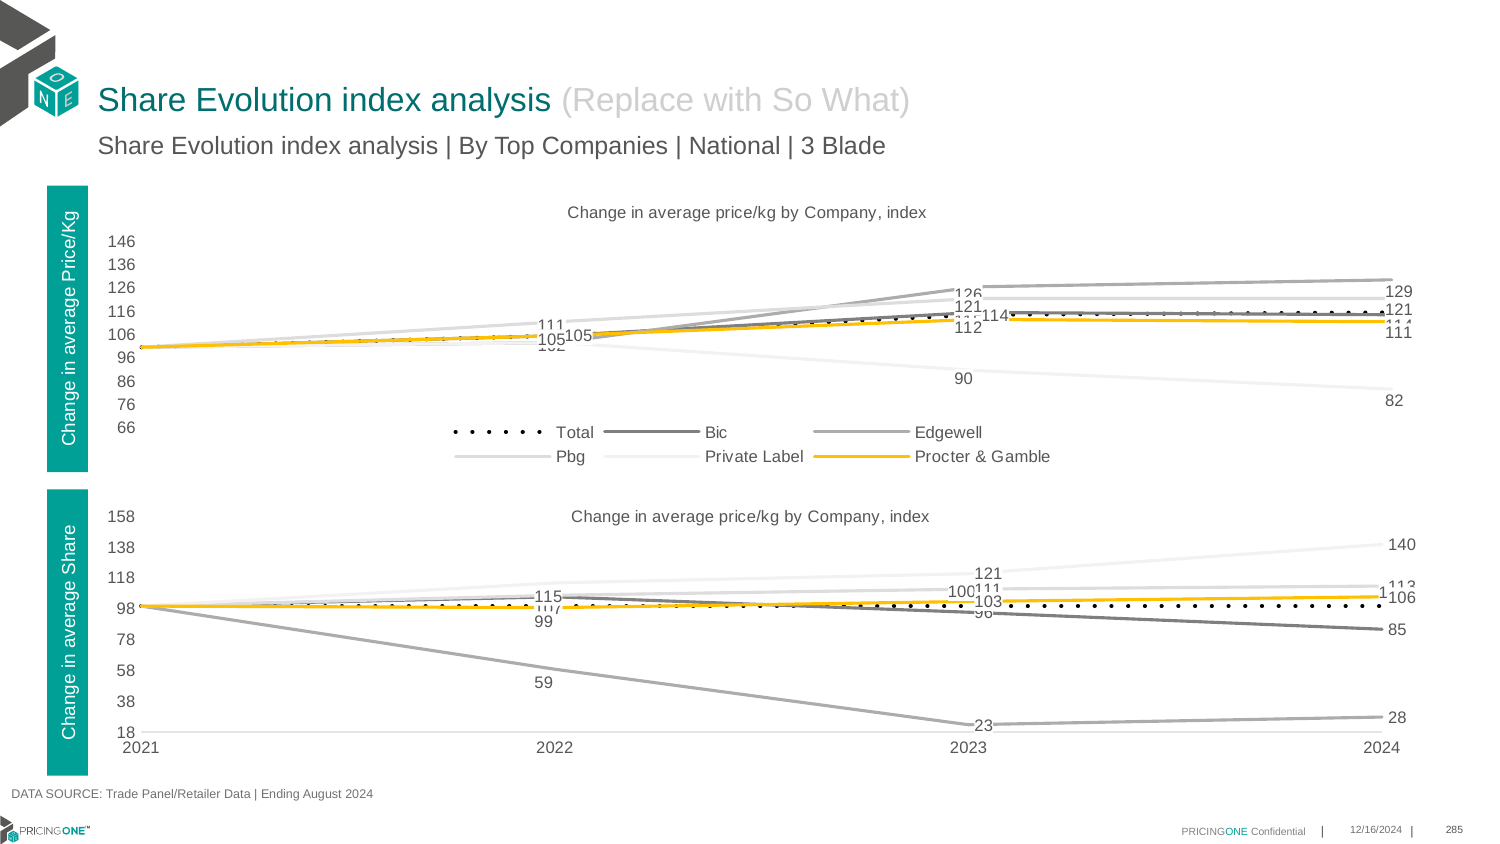

# Share Evolution index analysis (Replace with So What)
Share Evolution index analysis | By Top Companies | National | 3 Blade

### Chart: Change in average price/kg by Company, index

| Category | Total | Bic | Edgewell | Pbg | Private Label | Procter & Gamble |
|---|---|---|---|---|---|---|
| 2021 | 100.0 | 100.0 | 100.0 | 100.0 | 100.0 | 100.0 |
| 2022 | 105.0 | 105.0 | 102.0 | 111.0 | 102.0 | 105.0 |
| 2023 | 114.0 | 115.0 | 126.0 | 121.0 | 90.0 | 112.0 |
| 2024 | 115.0 | 114.0 | 129.0 | 121.0 | 82.0 | 111.0 |
Change in average Price/Kg

### Chart: Change in average price/kg by Company, index

| Category | Total | Bic | Edgewell | Pbg | Private Label | Procter & Gamble |
|---|---|---|---|---|---|---|
| 2021 | 100.0 | 100.0 | 100.0 | 100.0 | 100.0 | 100.0 |
| 2022 | 100.0 | 106.0 | 59.0 | 107.0 | 115.0 | 99.0 |
| 2023 | 100.0 | 96.0 | 23.0 | 111.0 | 121.0 | 103.0 |
| 2024 | 100.0 | 85.0 | 28.0 | 113.0 | 140.0 | 106.0 |
Change in average Share
DATA SOURCE: Trade Panel/Retailer Data | Ending August 2024

12/16/2024
285